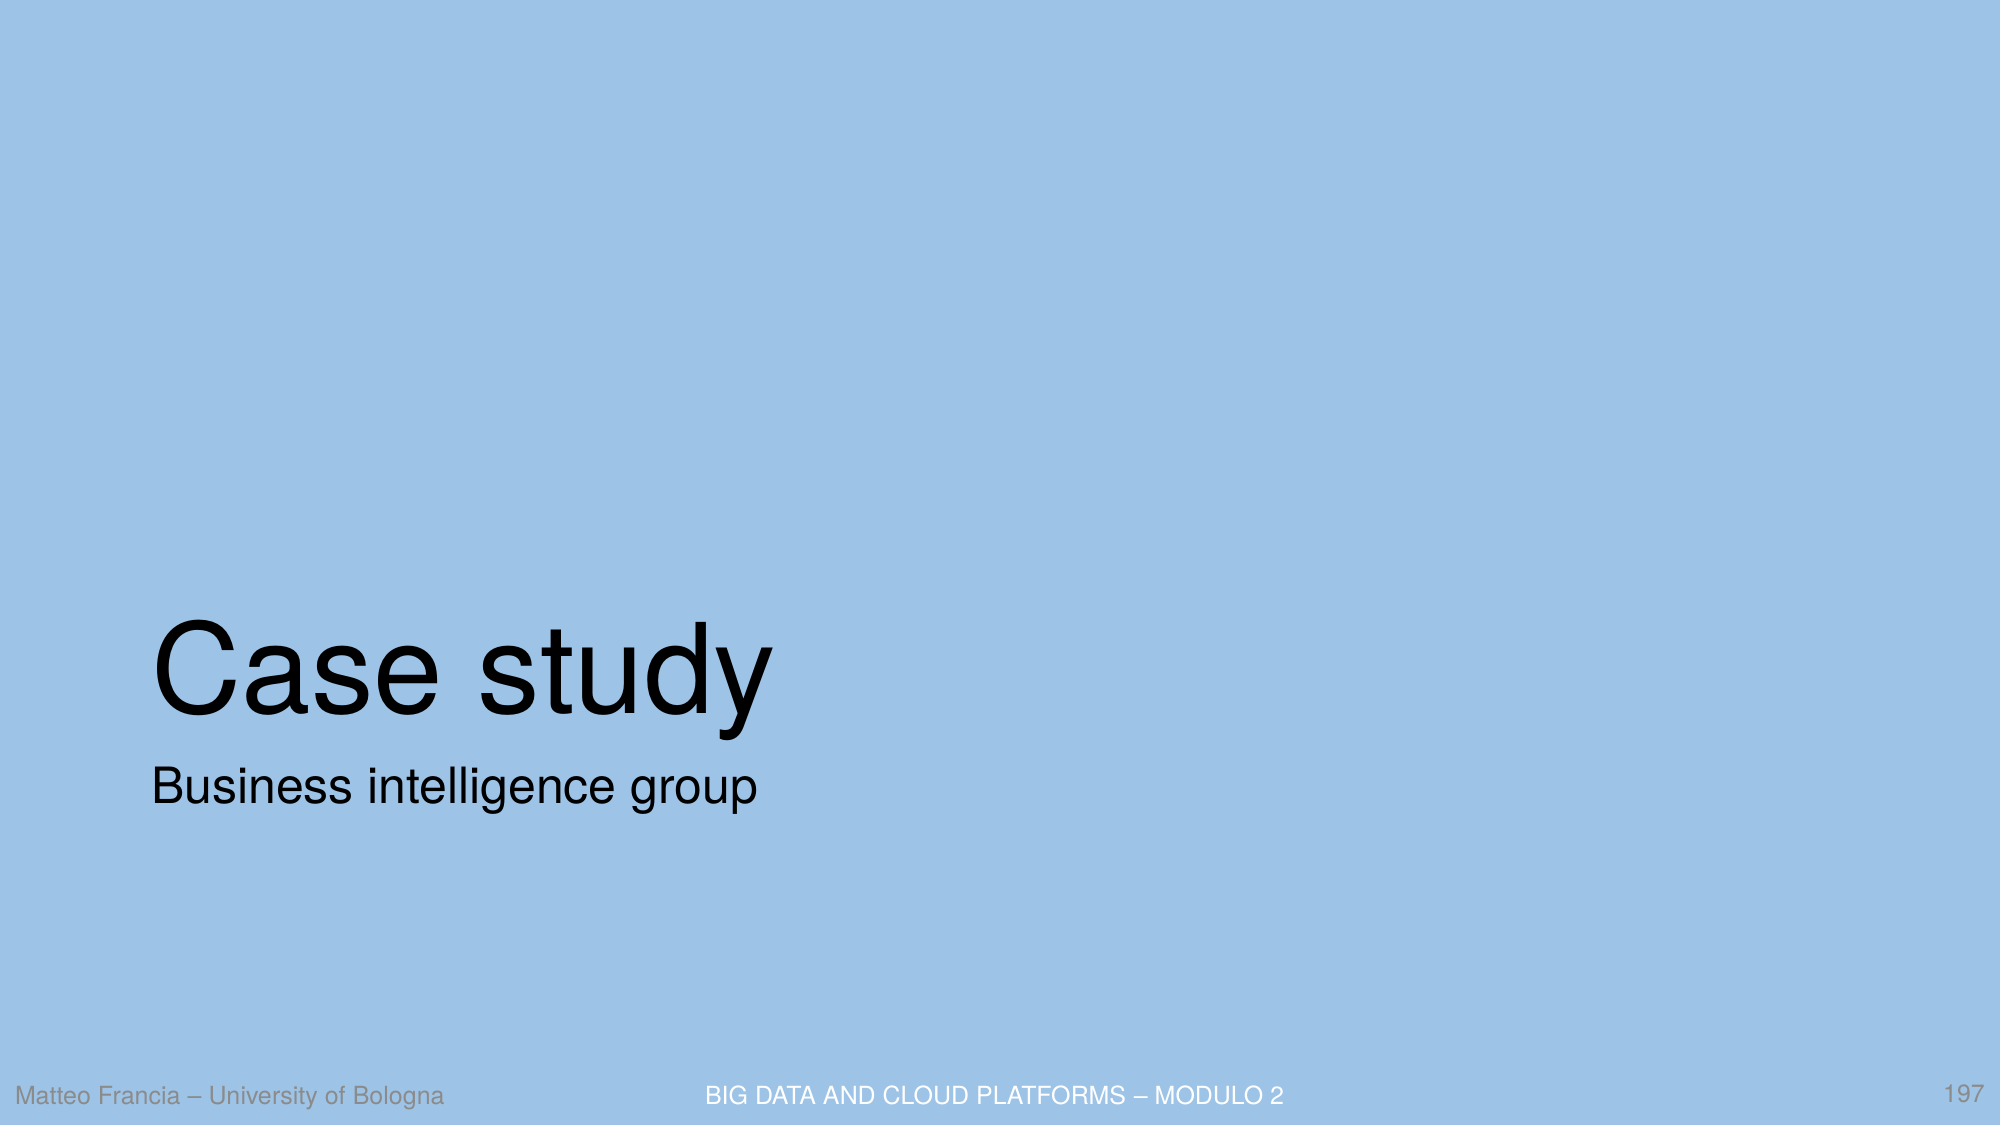

# Case study
Business intelligence group
197
Matteo Francia – University of Bologna